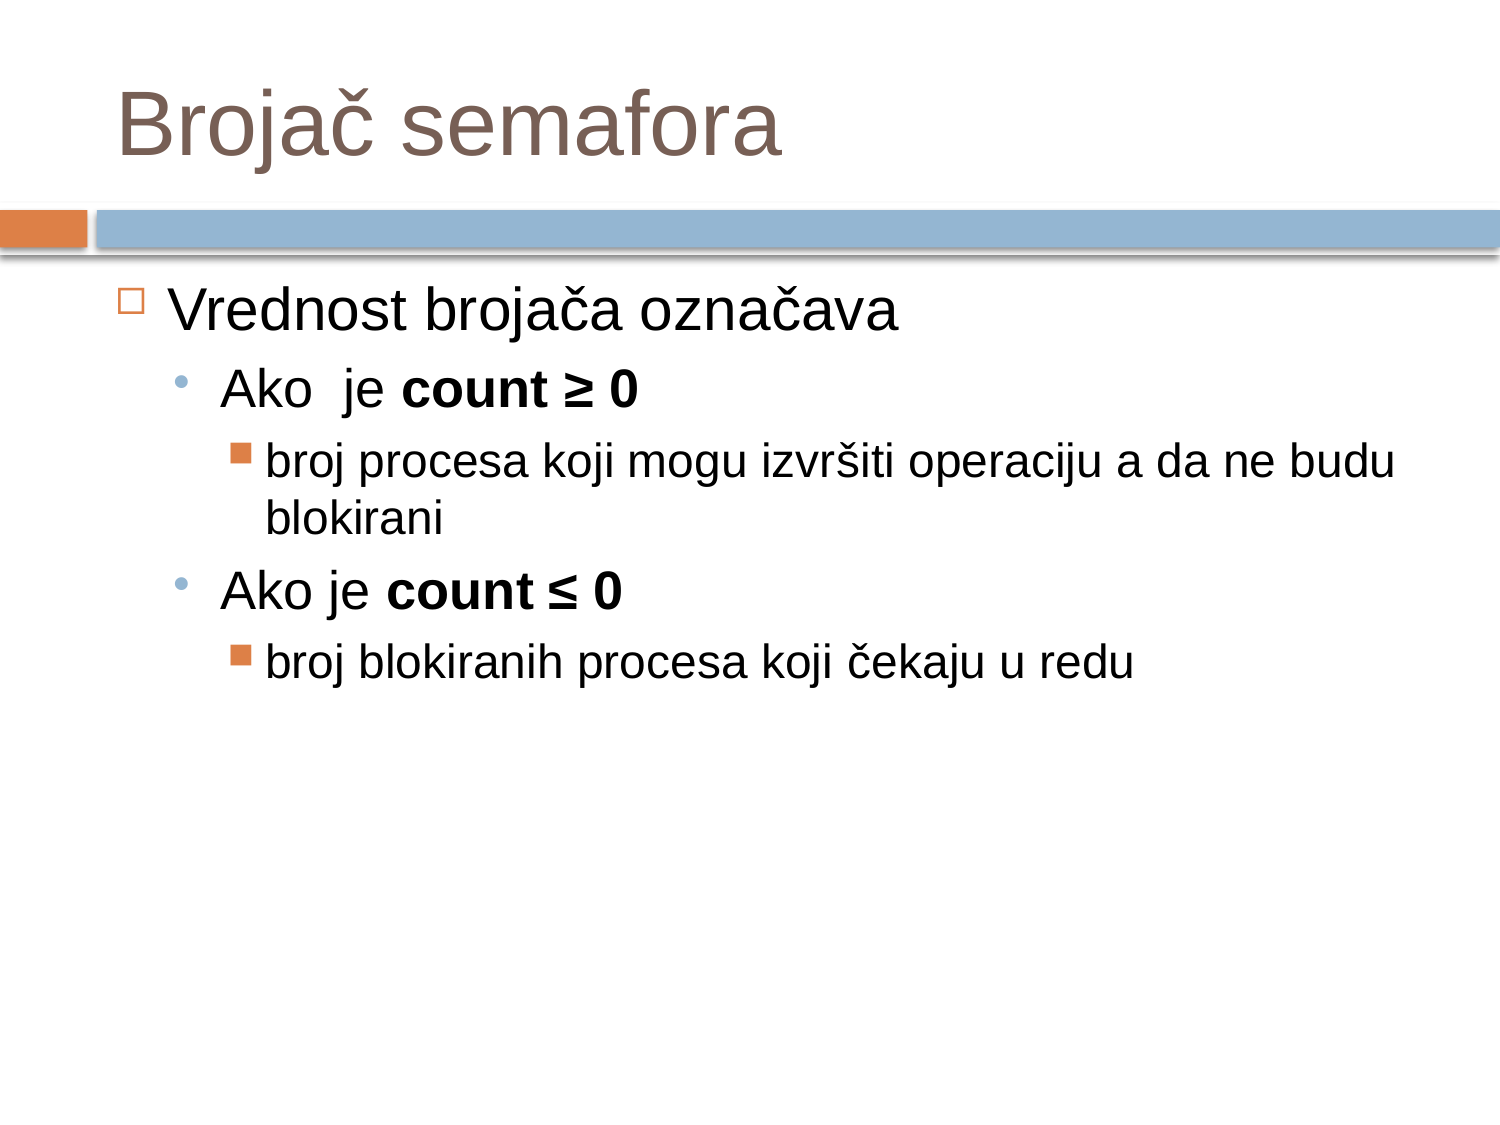

# Brojač semafora
Vrednost brojača označava
Ako  je count ≥ 0
broj procesa koji mogu izvršiti operaciju a da ne budu blokirani
Ako je count ≤ 0
broj blokiranih procesa koji čekaju u redu